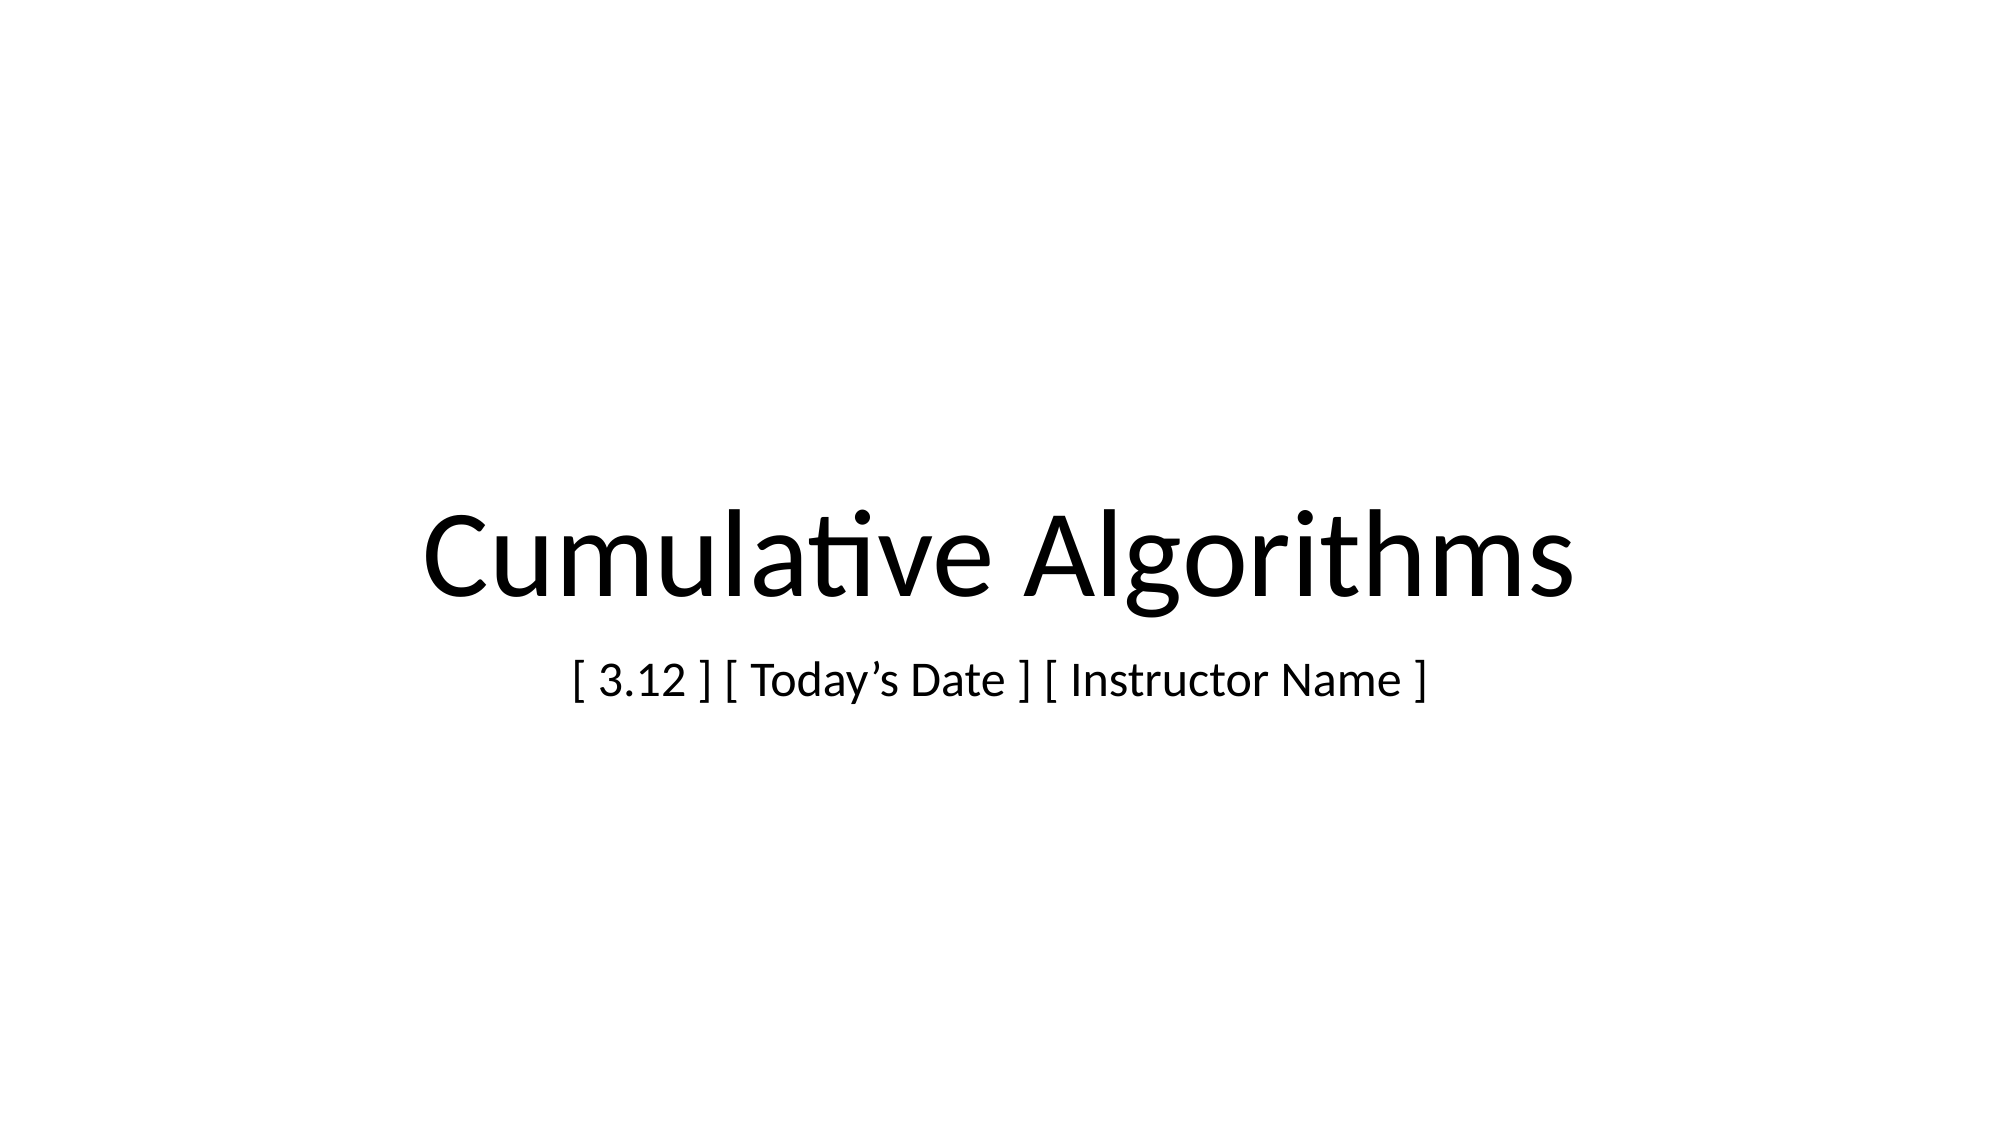

# Cumulative Algorithms
[ 3.12 ] [ Today’s Date ] [ Instructor Name ]